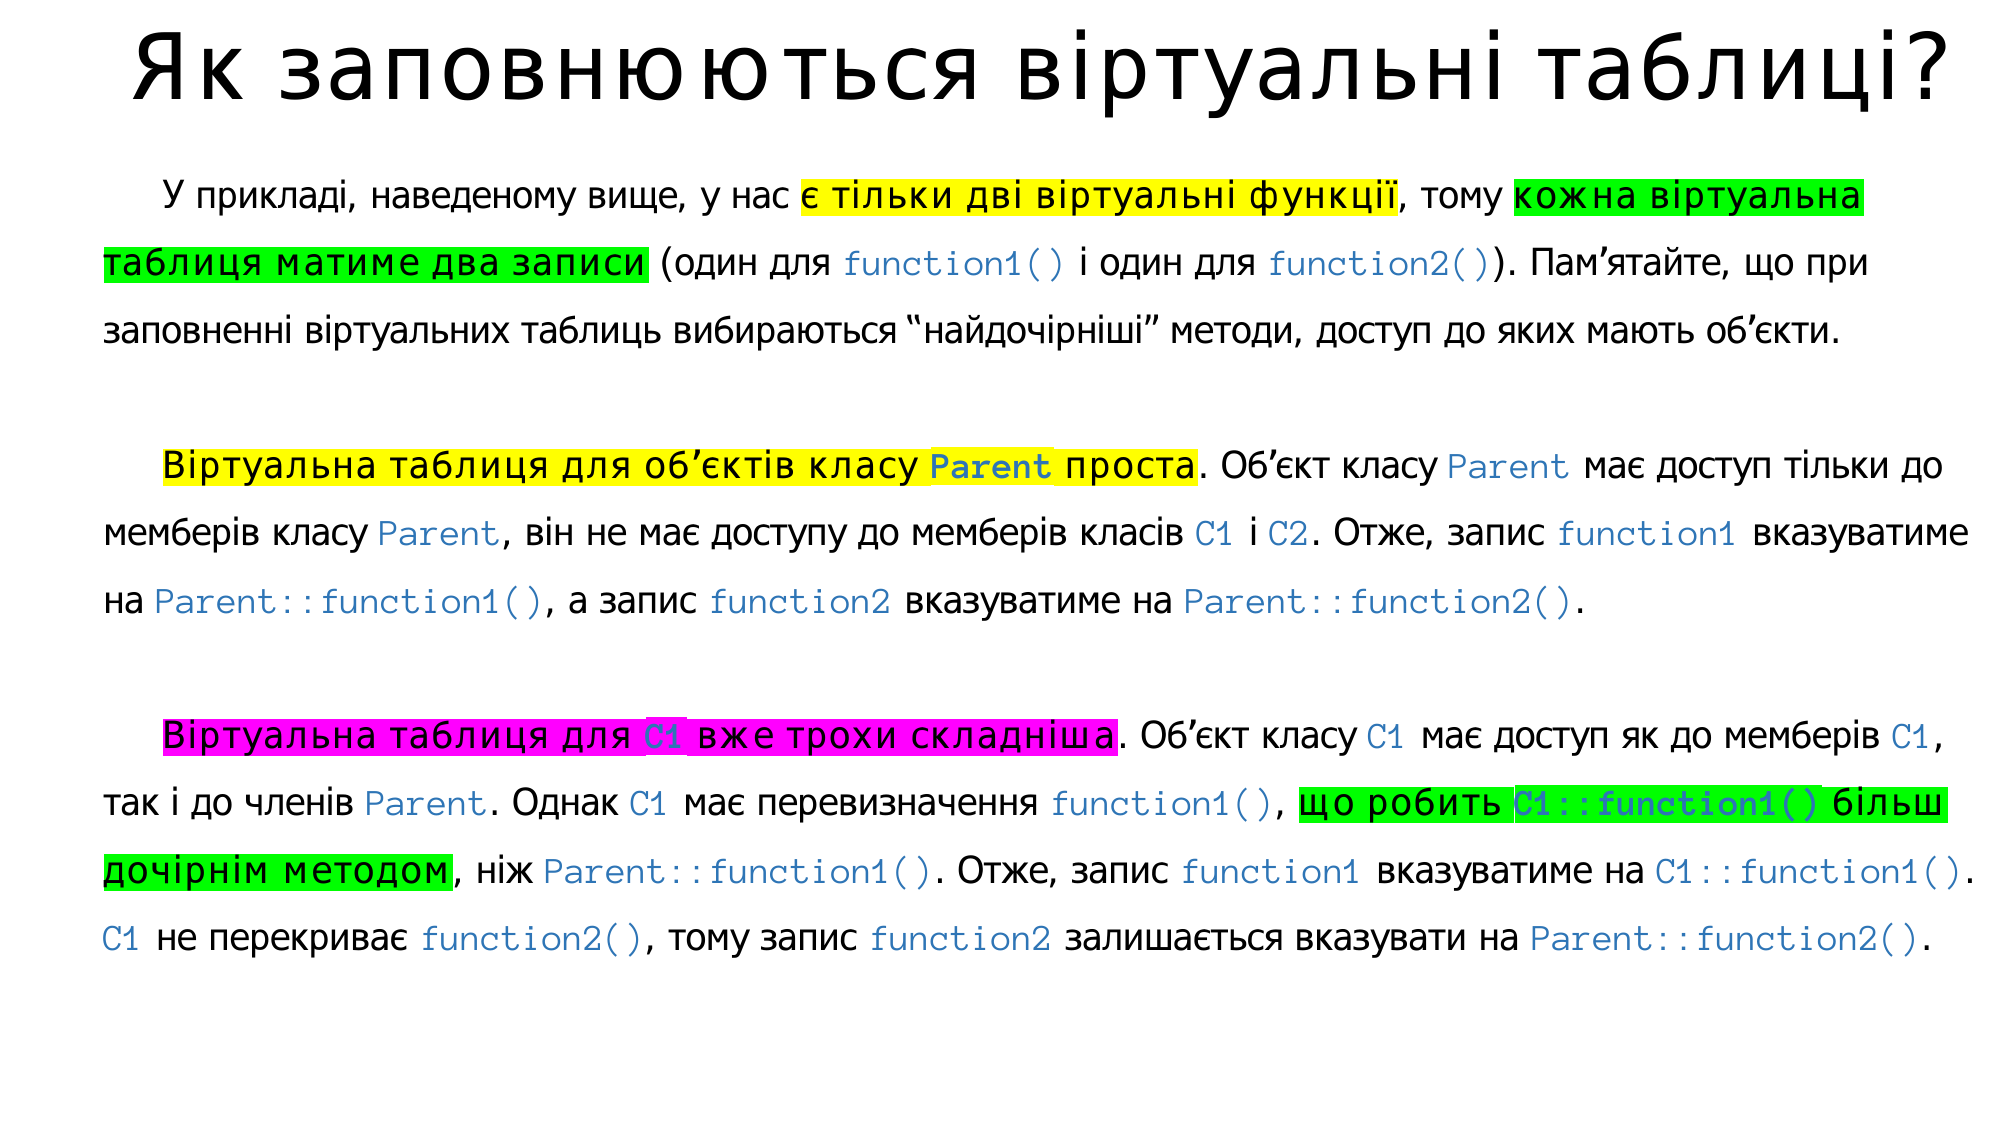

# Як заповнюються віртуальні таблиці?
У прикладі, наведеному вище, у нас є тільки дві віртуальні функції, тому кожна віртуальна таблиця матиме два записи (один для function1() і один для function2()). Пам’ятайте, що при заповненні віртуальних таблиць вибираються “найдочірніші” методи, доступ до яких мають об’єкти.

Віртуальна таблиця для об’єктів класу Parent проста. Об’єкт класу Parent має доступ тільки до мемберів класу Parent, він не має доступу до мемберів класів C1 і C2. Отже, запис function1 вказуватиме на Parent::function1(), а запис function2 вказуватиме на Parent::function2().

Віртуальна таблиця для C1 вже трохи складніша. Об’єкт класу C1 має доступ як до мемберів C1, так і до членів Parent. Однак C1 має перевизначення function1(), що робить C1::function1() більш дочірнім методом, ніж Parent::function1(). Отже, запис function1 вказуватиме на C1::function1(). C1 не перекриває function2(), тому запис function2 залишається вказувати на Parent::function2().